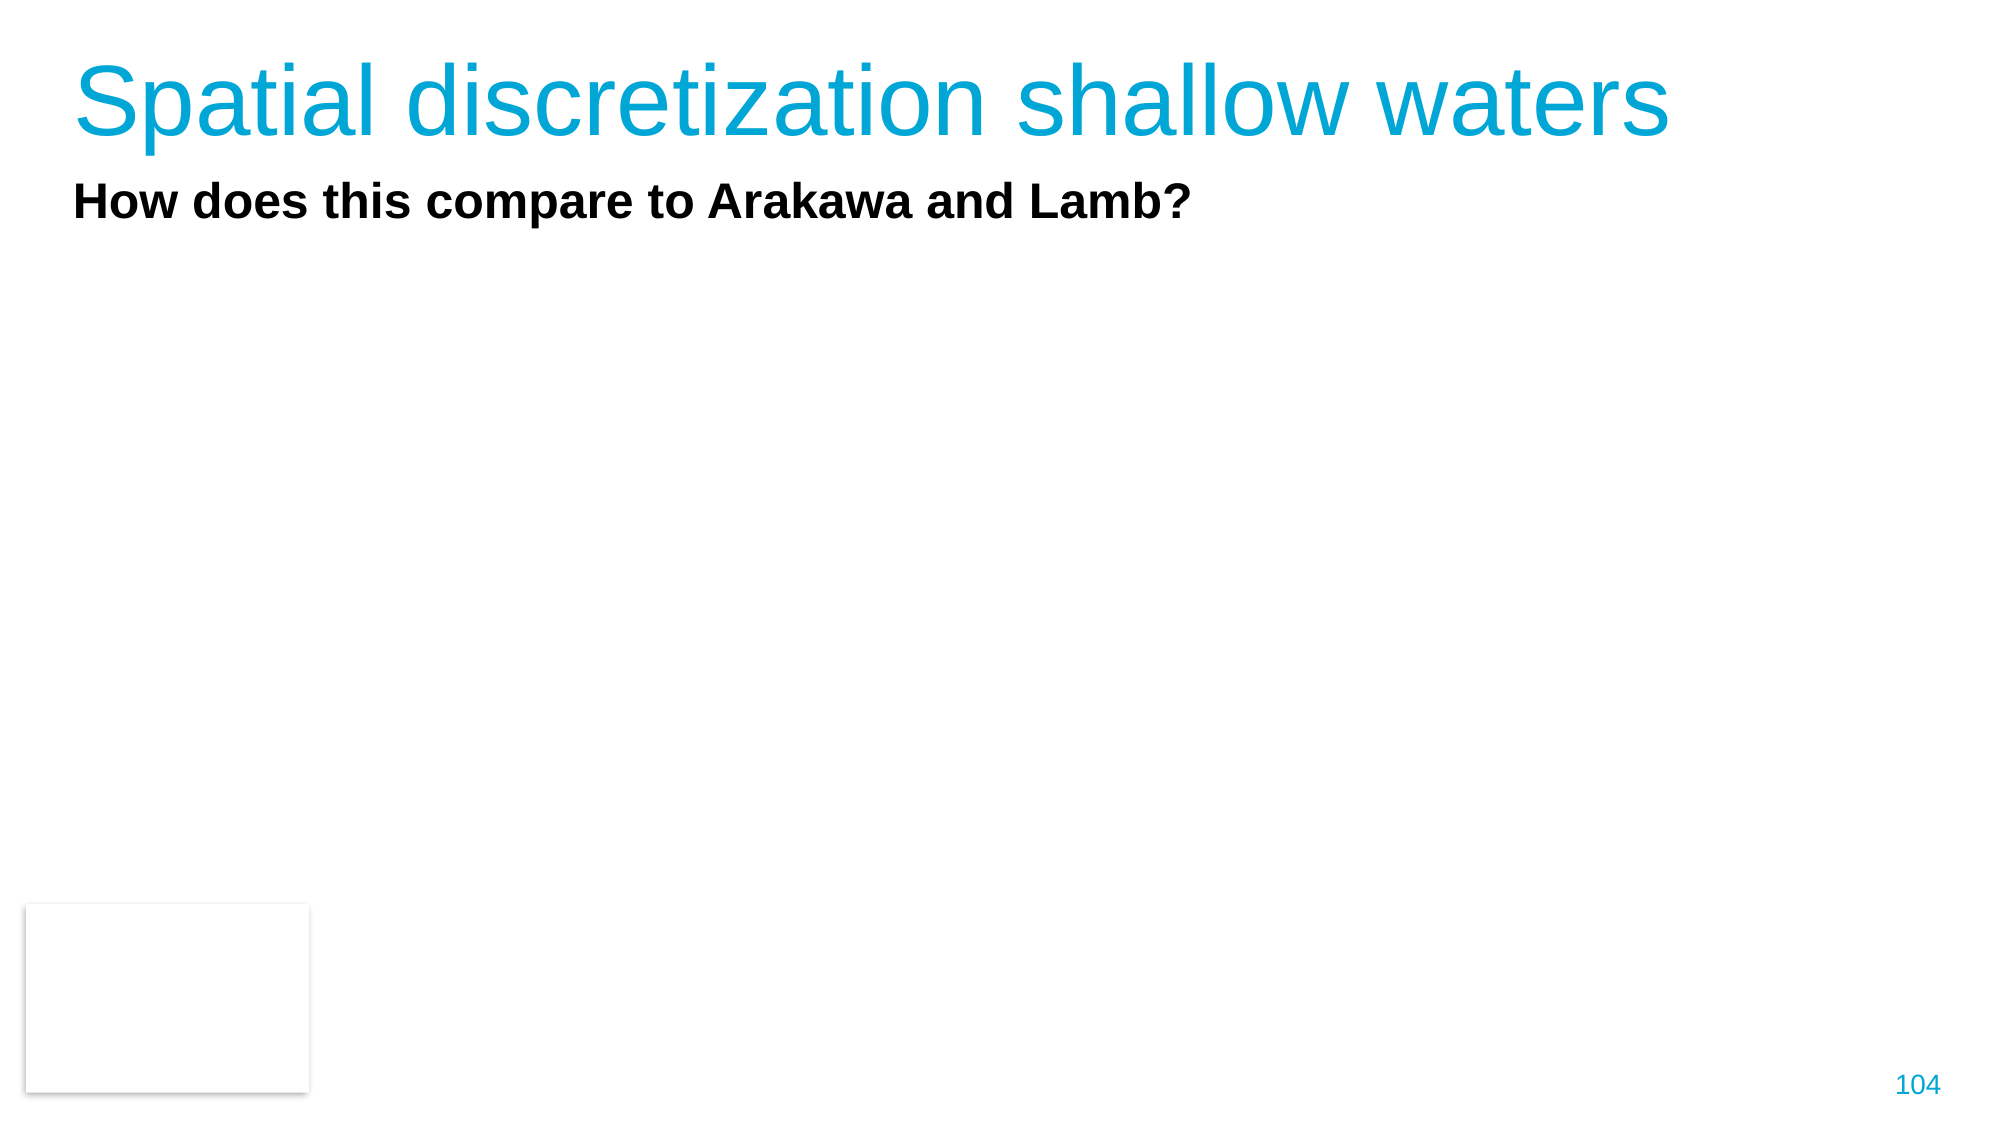

# Spatial discretization shallow waters
How does this compare to Arakawa and Lamb?